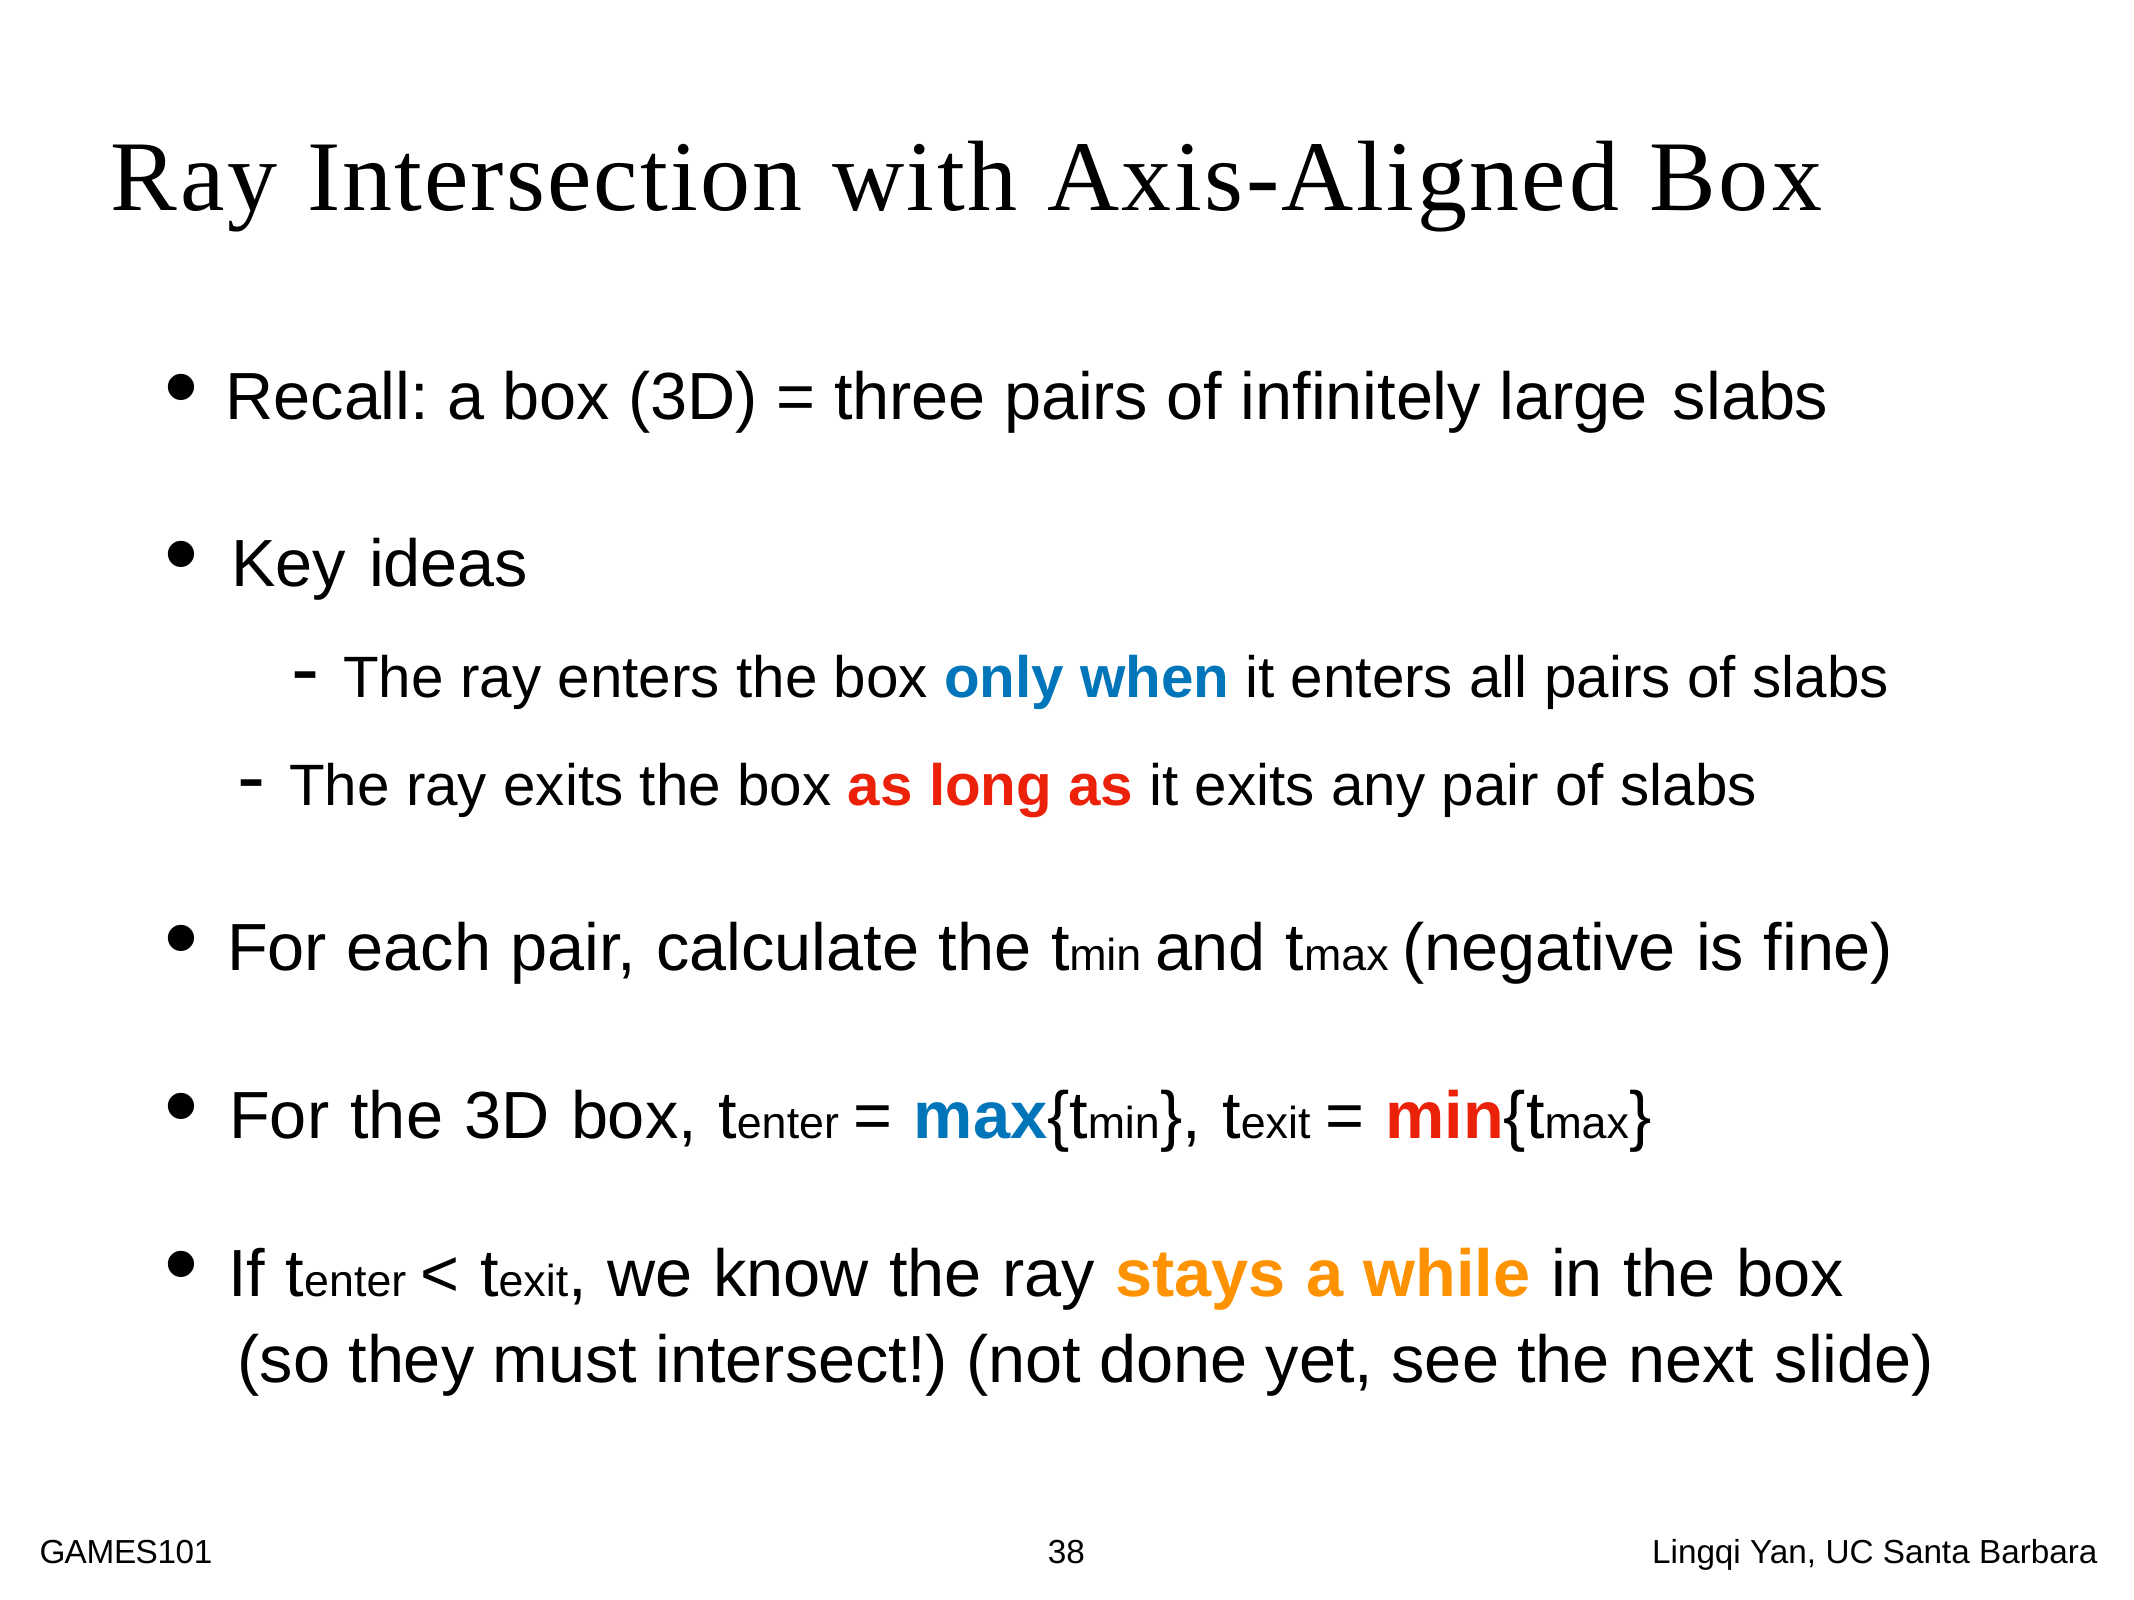

Ray Intersection with Axis-Aligned Box

• Recall: a box (3D) = three pairs of infinitely large slabs

• Key ideas
- The ray enters the box only when it enters all pairs of slabs
- The ray exits the box as long as it exits any pair of slabs

• For each pair, calculate the tmin and tmax (negative is fine)

• For the 3D box, tenter = max{tmin}, texit = min{tmax}

• If tenter < texit, we know the ray stays a while in the box
(so they must intersect!) (not done yet, see the next slide)
GAMES101	38	Lingqi Yan, UC Santa Barbara